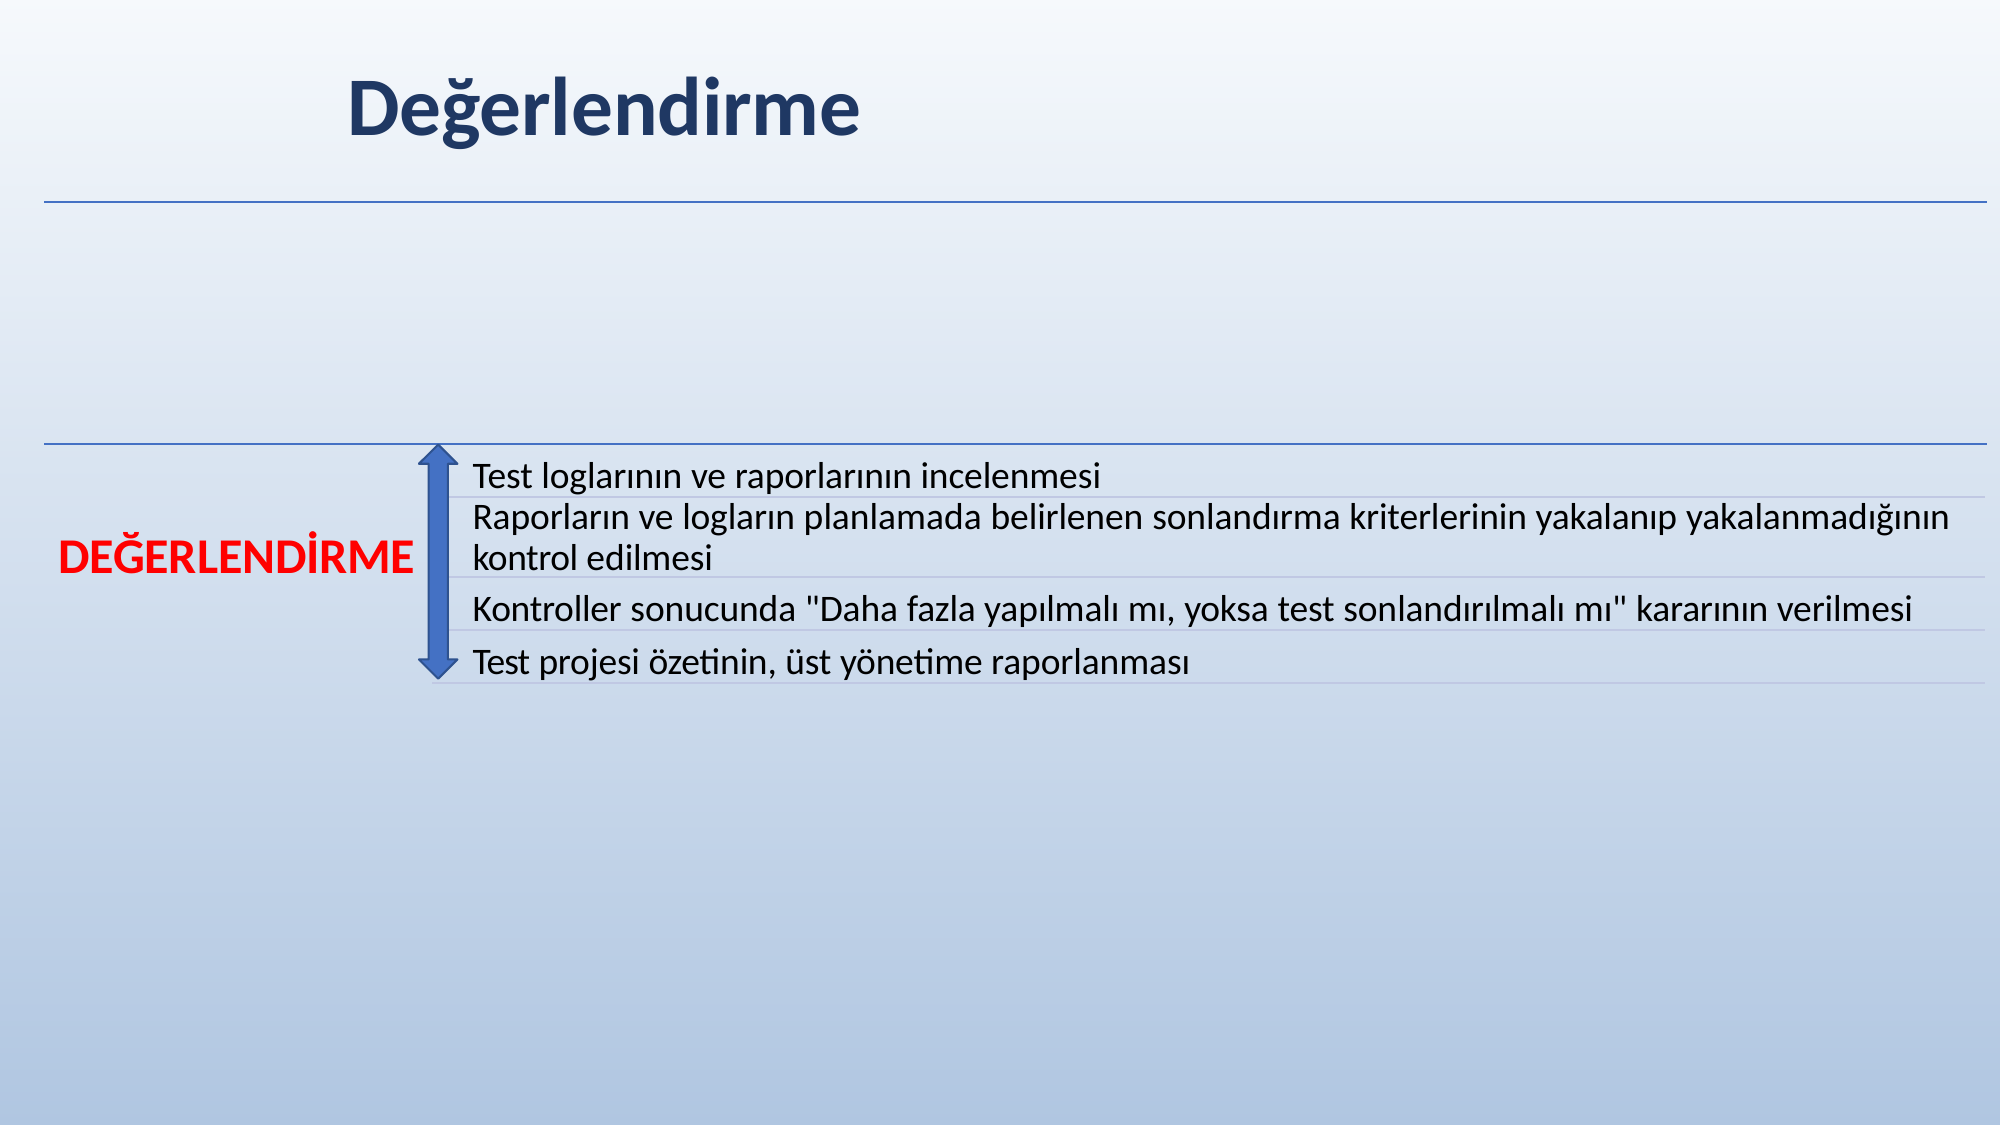

# Değerlendirme

Test loglarının ve raporlarının incelenmesi
Raporların ve logların planlamada belirlenen sonlandırma kriterlerinin yakalanıp yakalanmadığının  kontrol edilmesi

DEĞERLENDİRME
Kontroller sonucunda "Daha fazla yapılmalı mı, yoksa test sonlandırılmalı mı" kararının verilmesi  Test projesi özetinin, üst yönetime raporlanması